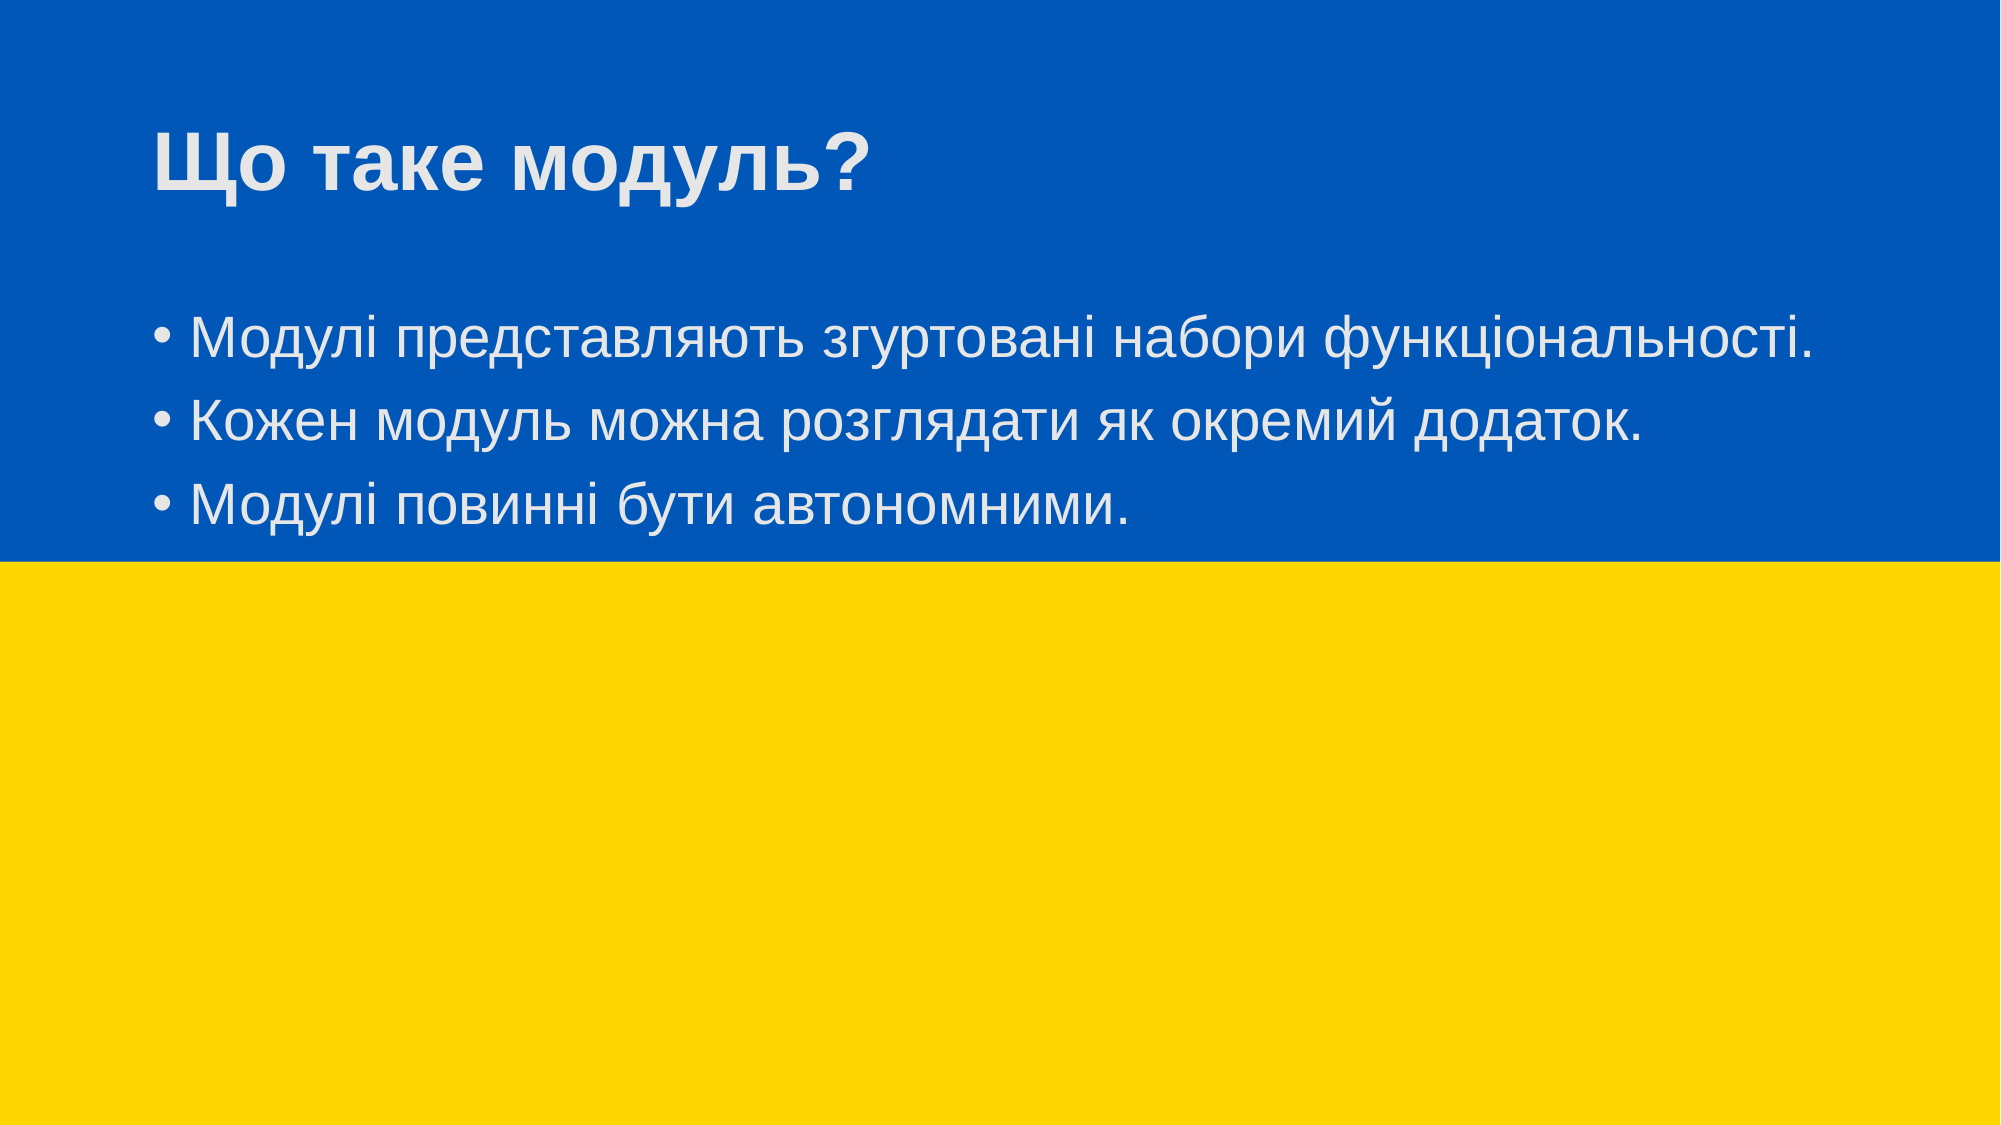

# Що таке модуль?
Модулі представляють згуртовані набори функціональності.
Кожен модуль можна розглядати як окремий додаток.
Модулі повинні бути автономними.